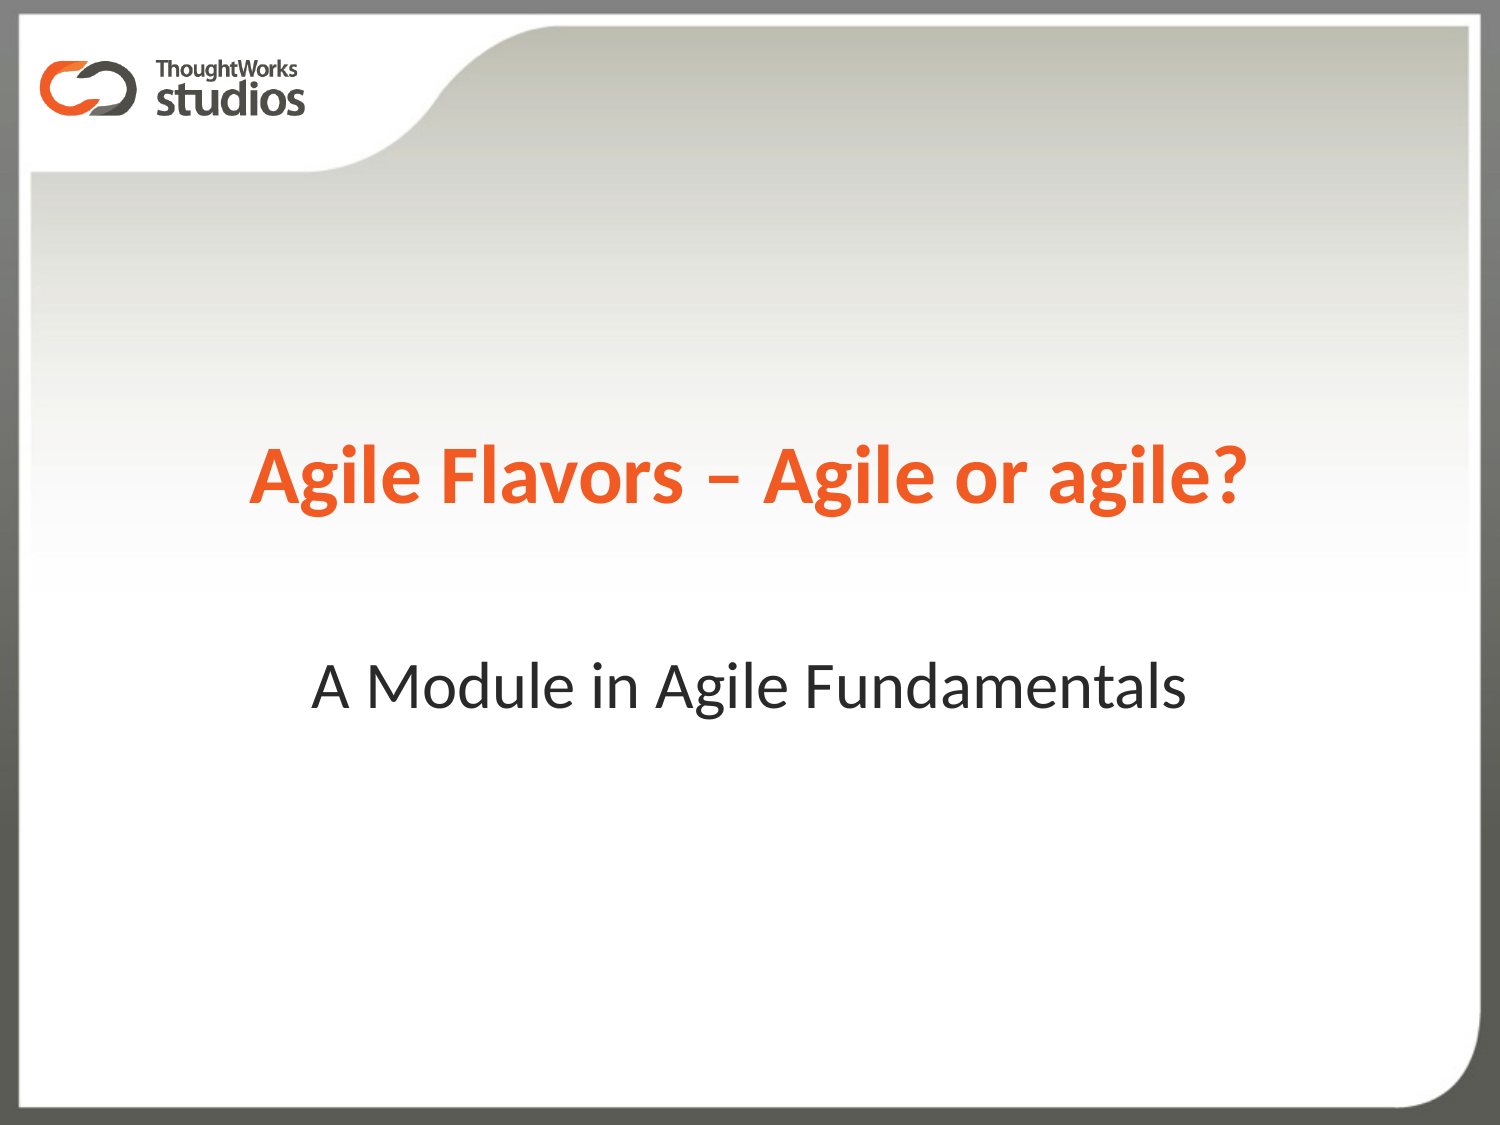

# Agile Flavors – Agile or agile?
A Module in Agile Fundamentals